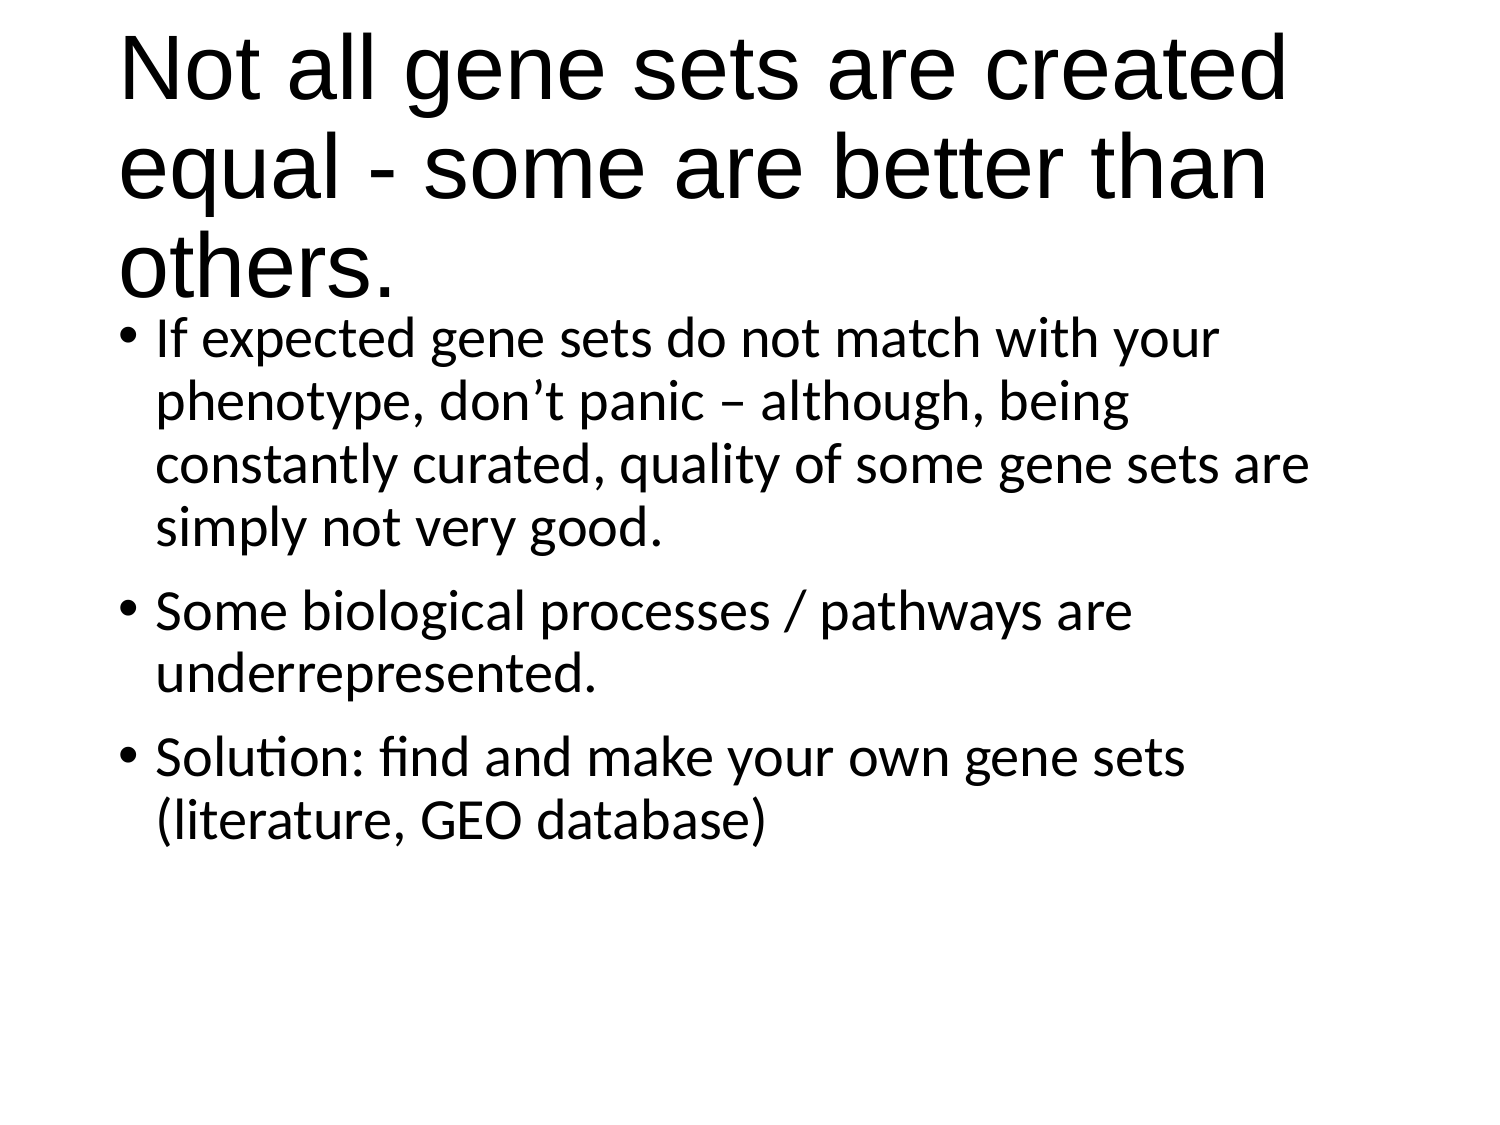

# Not all gene sets are created equal - some are better than others.
If expected gene sets do not match with your phenotype, don’t panic – although, being constantly curated, quality of some gene sets are simply not very good.
Some biological processes / pathways are underrepresented.
Solution: find and make your own gene sets (literature, GEO database)